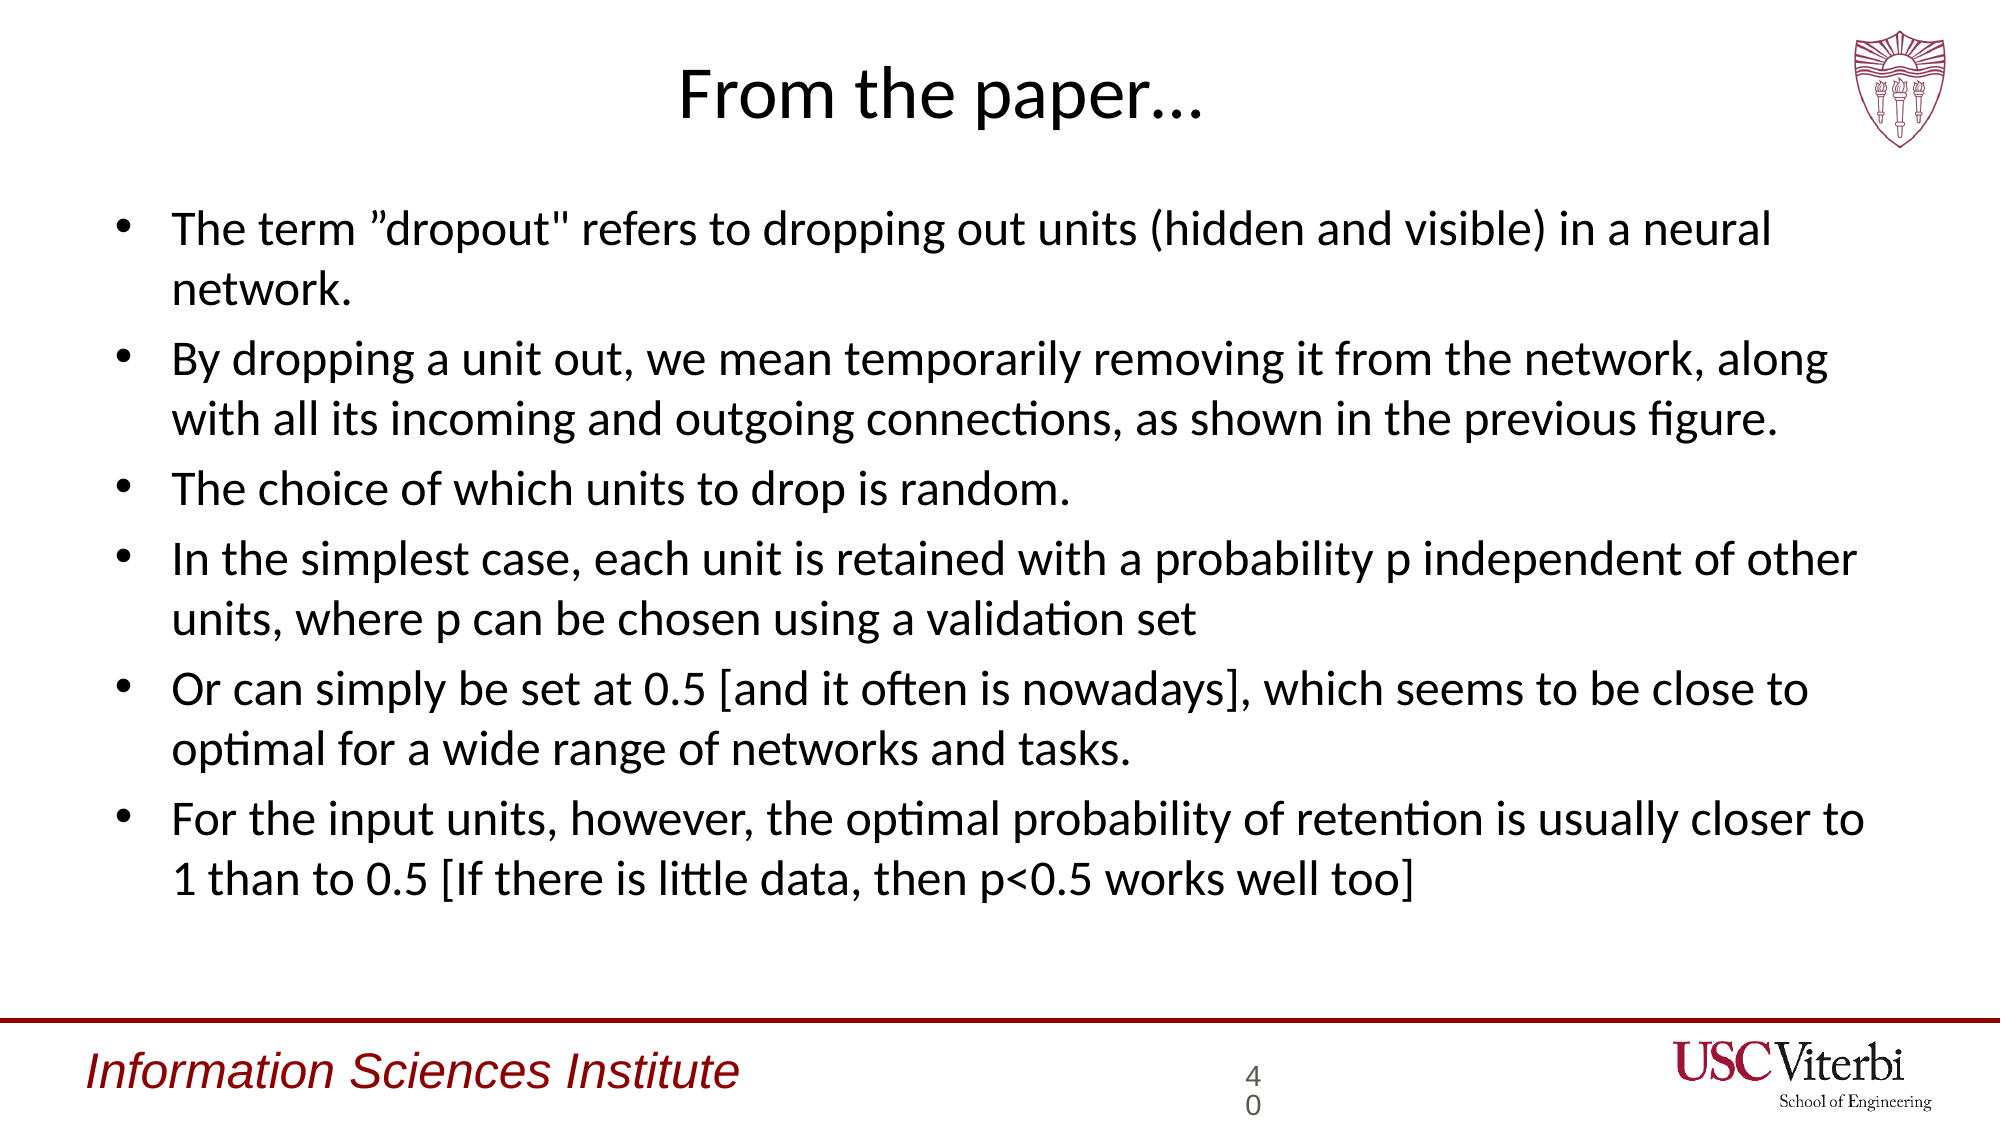

# From the paper…
The term ”dropout" refers to dropping out units (hidden and visible) in a neural network.
By dropping a unit out, we mean temporarily removing it from the network, along with all its incoming and outgoing connections, as shown in the previous figure.
The choice of which units to drop is random.
In the simplest case, each unit is retained with a probability p independent of other units, where p can be chosen using a validation set
Or can simply be set at 0.5 [and it often is nowadays], which seems to be close to optimal for a wide range of networks and tasks.
For the input units, however, the optimal probability of retention is usually closer to 1 than to 0.5 [If there is little data, then p<0.5 works well too]

40